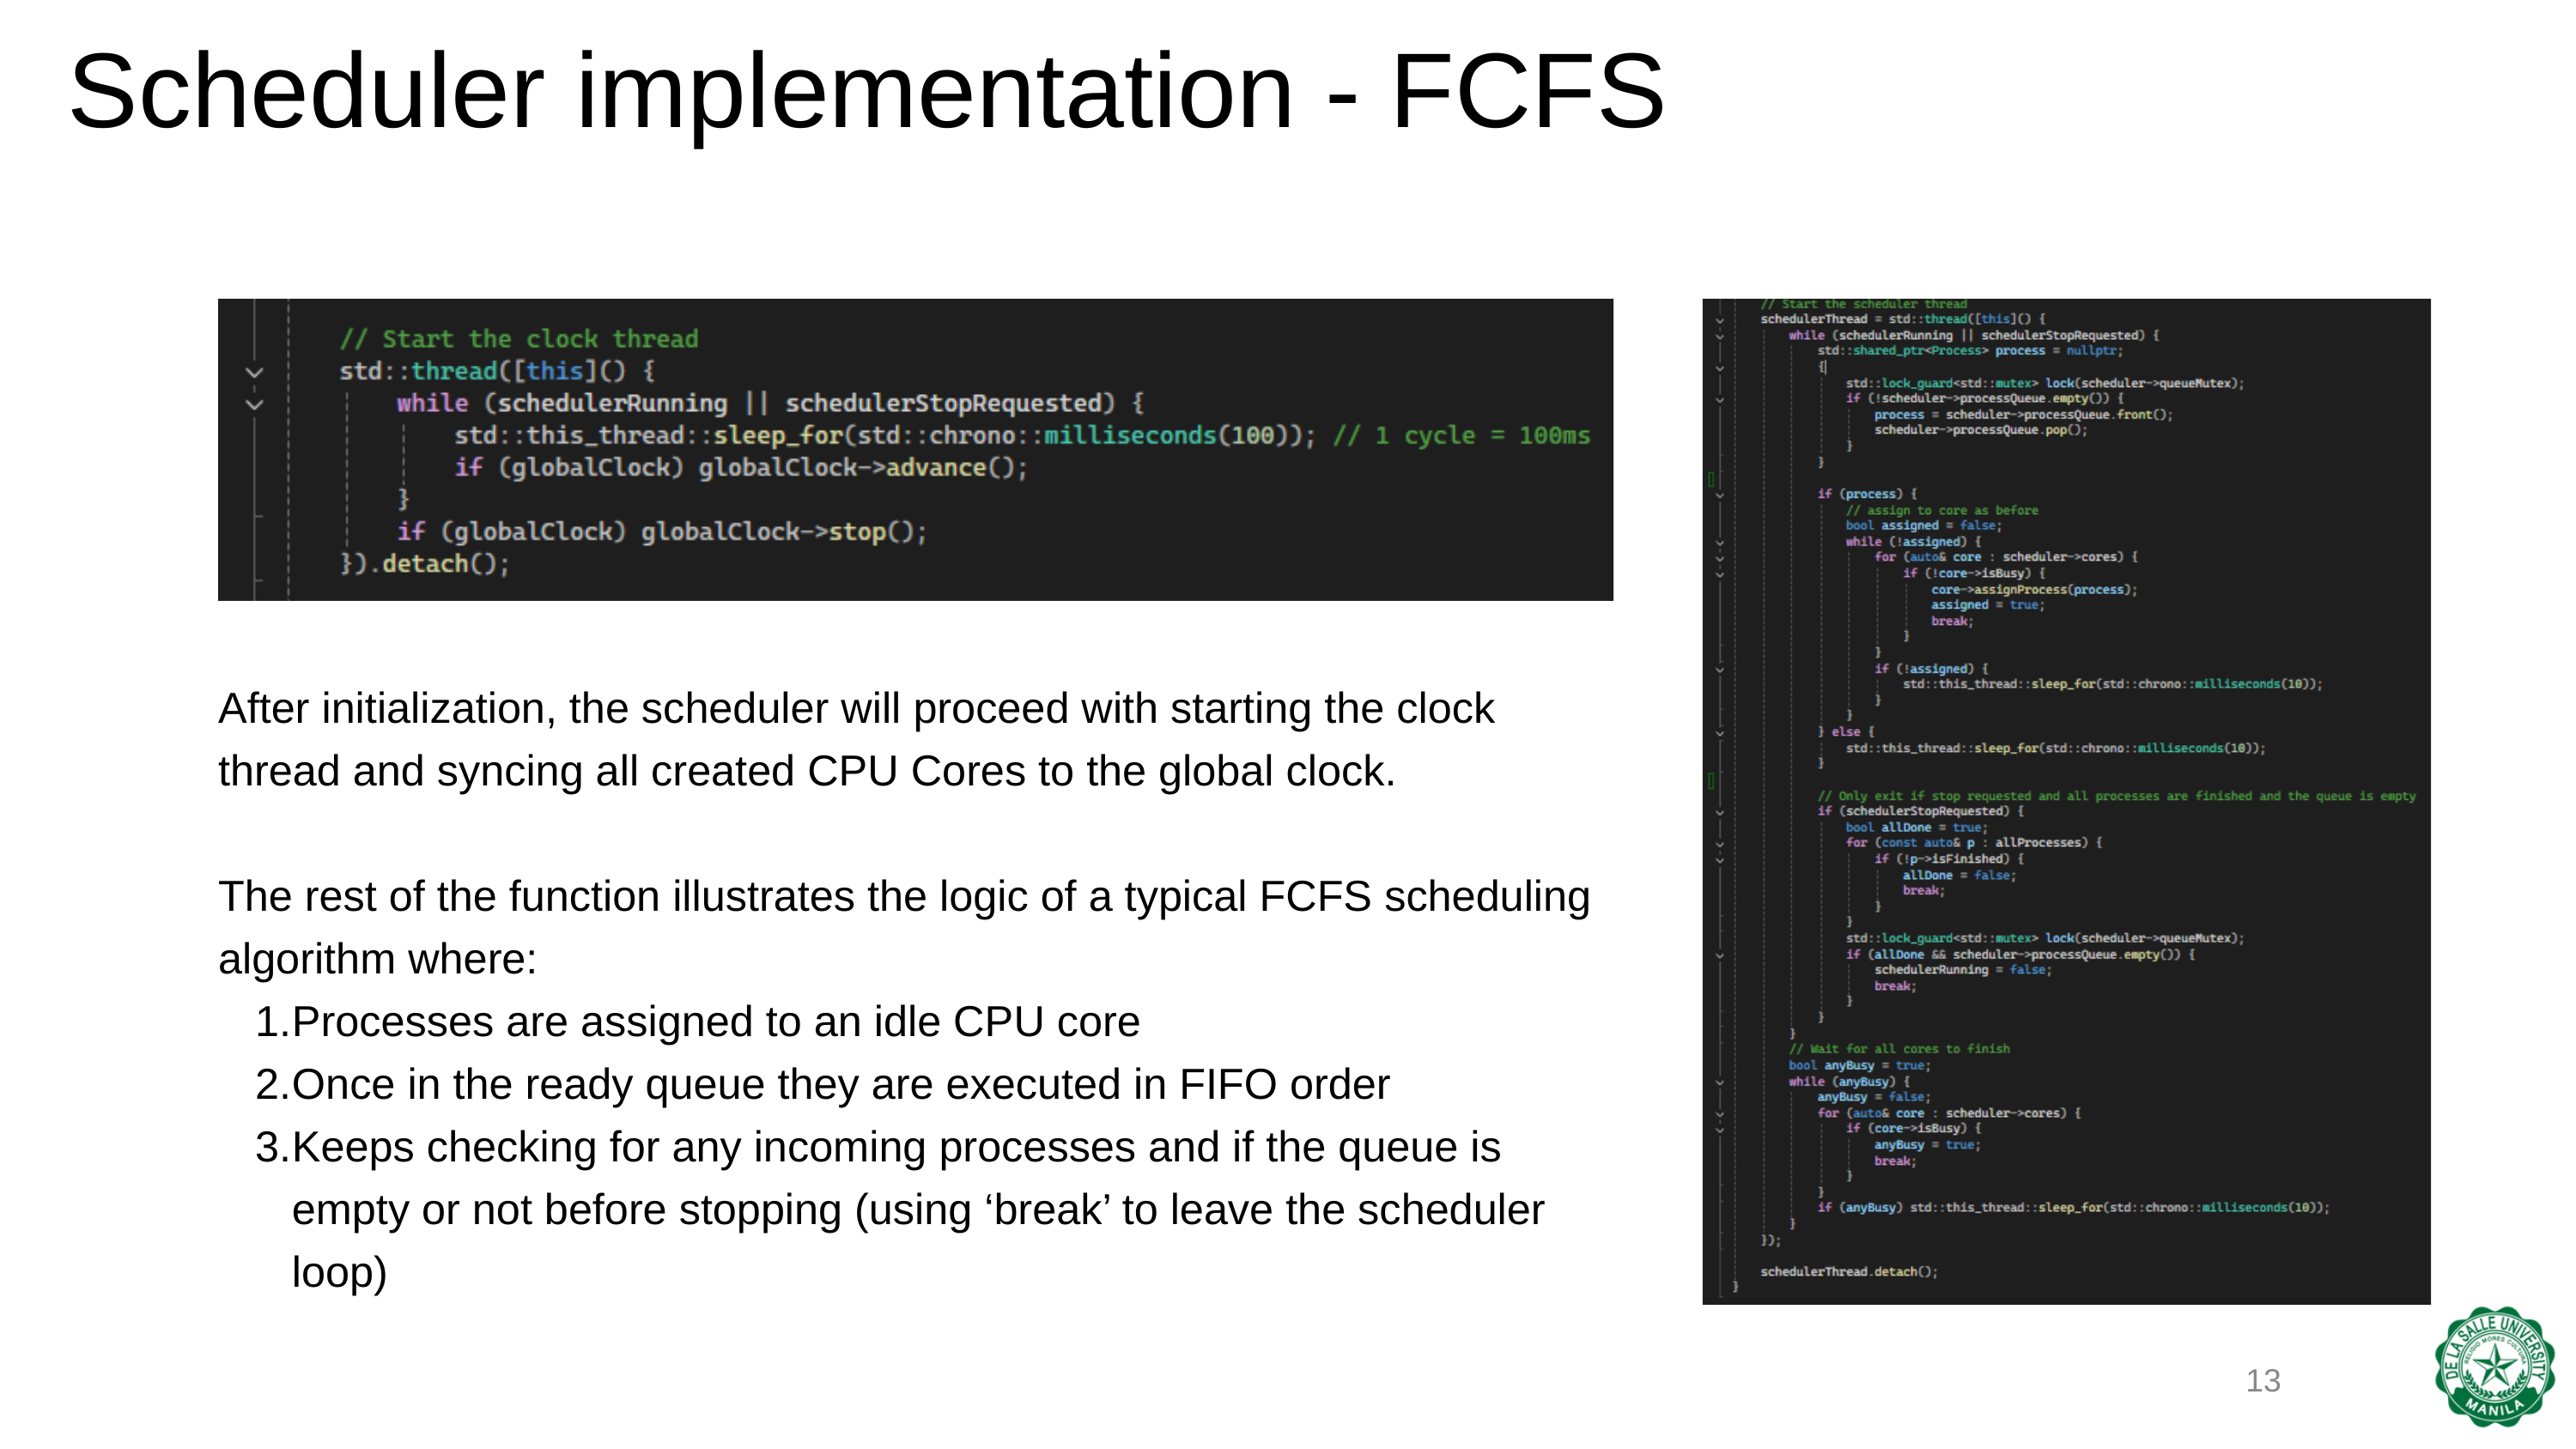

Scheduler implementation - FCFS

After initialization, the scheduler will proceed with starting the clock thread and syncing all created CPU Cores to the global clock.

The rest of the function illustrates the logic of a typical FCFS scheduling algorithm where:
Processes are assigned to an idle CPU core
Once in the ready queue they are executed in FIFO order
Keeps checking for any incoming processes and if the queue is empty or not before stopping (using ‘break’ to leave the scheduler loop)

13